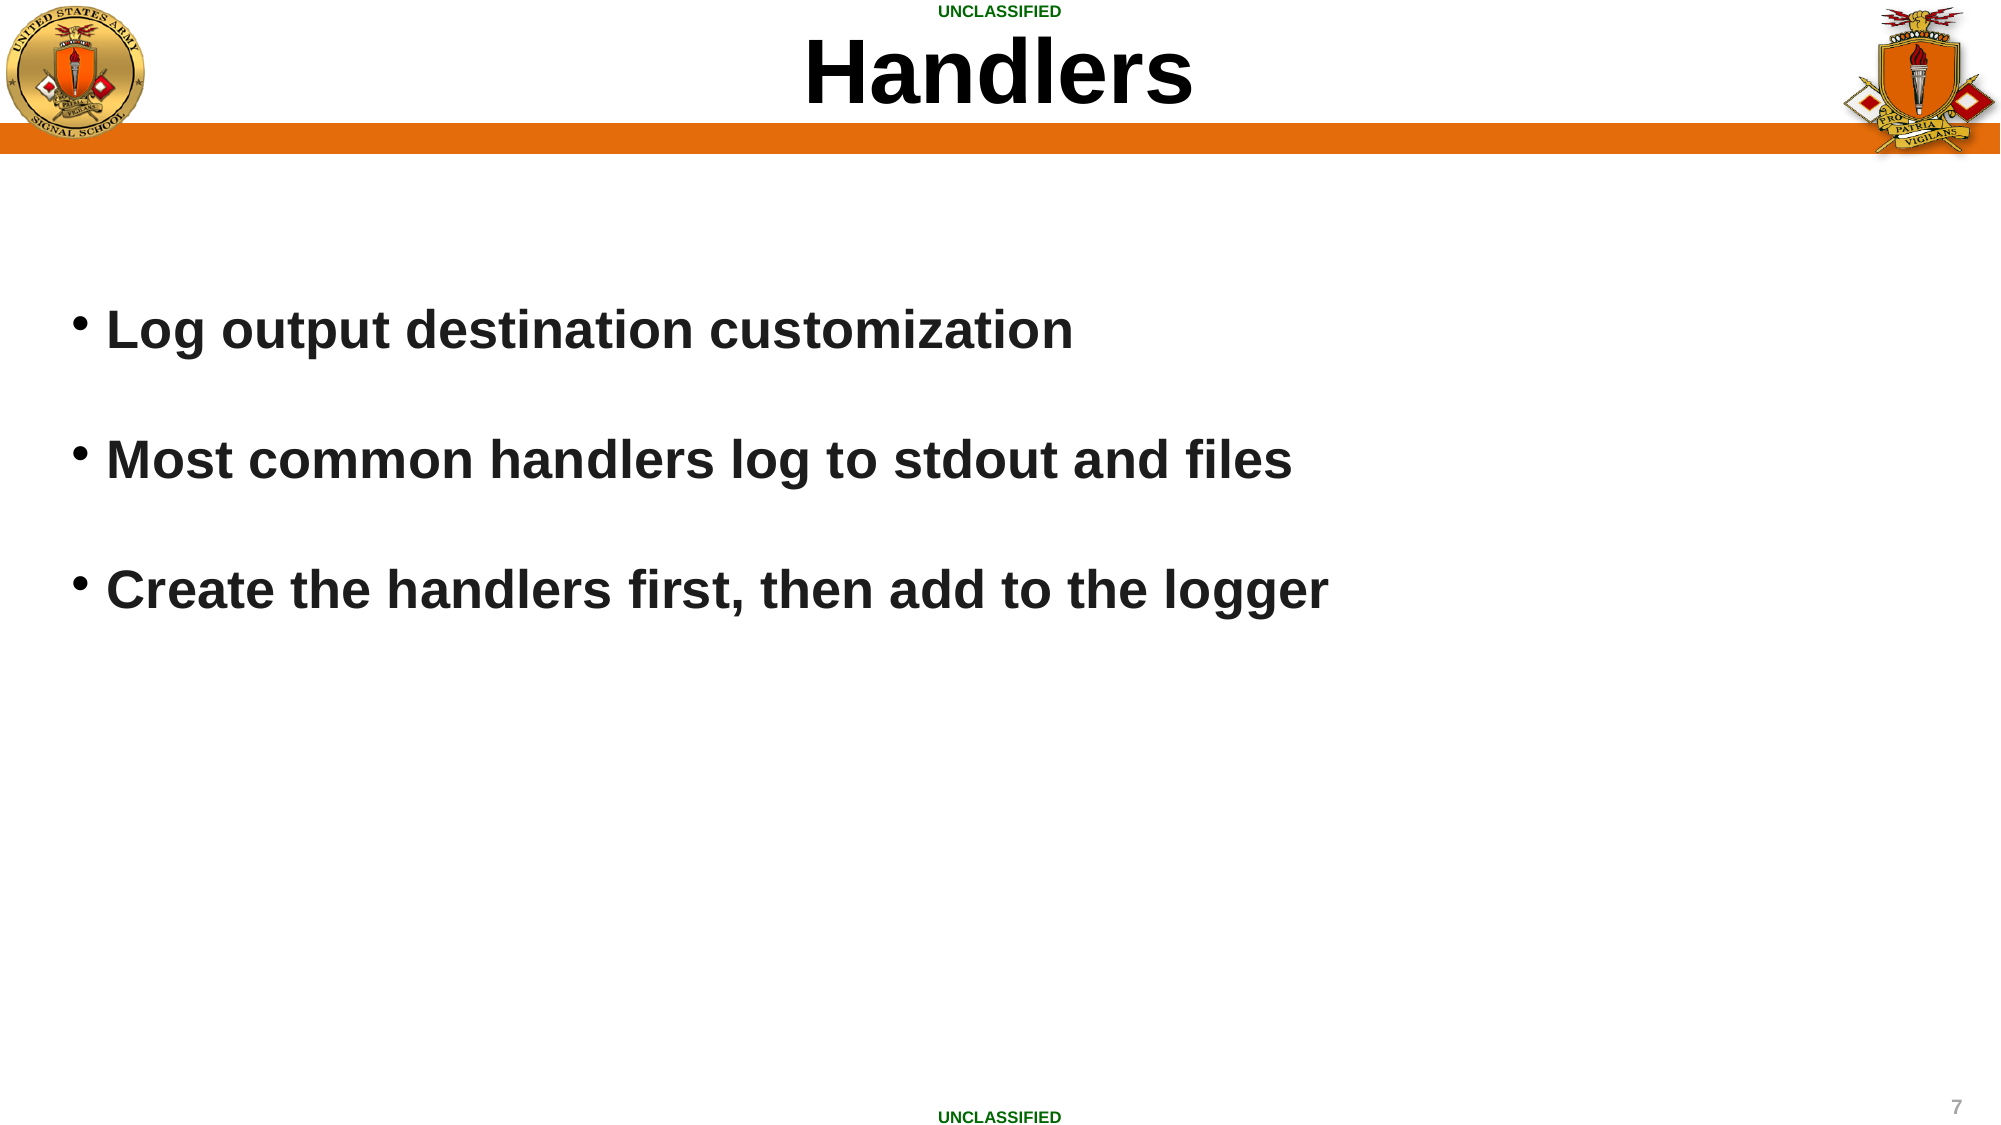

Handlers
Log output destination customization
Most common handlers log to stdout and files
Create the handlers first, then add to the logger